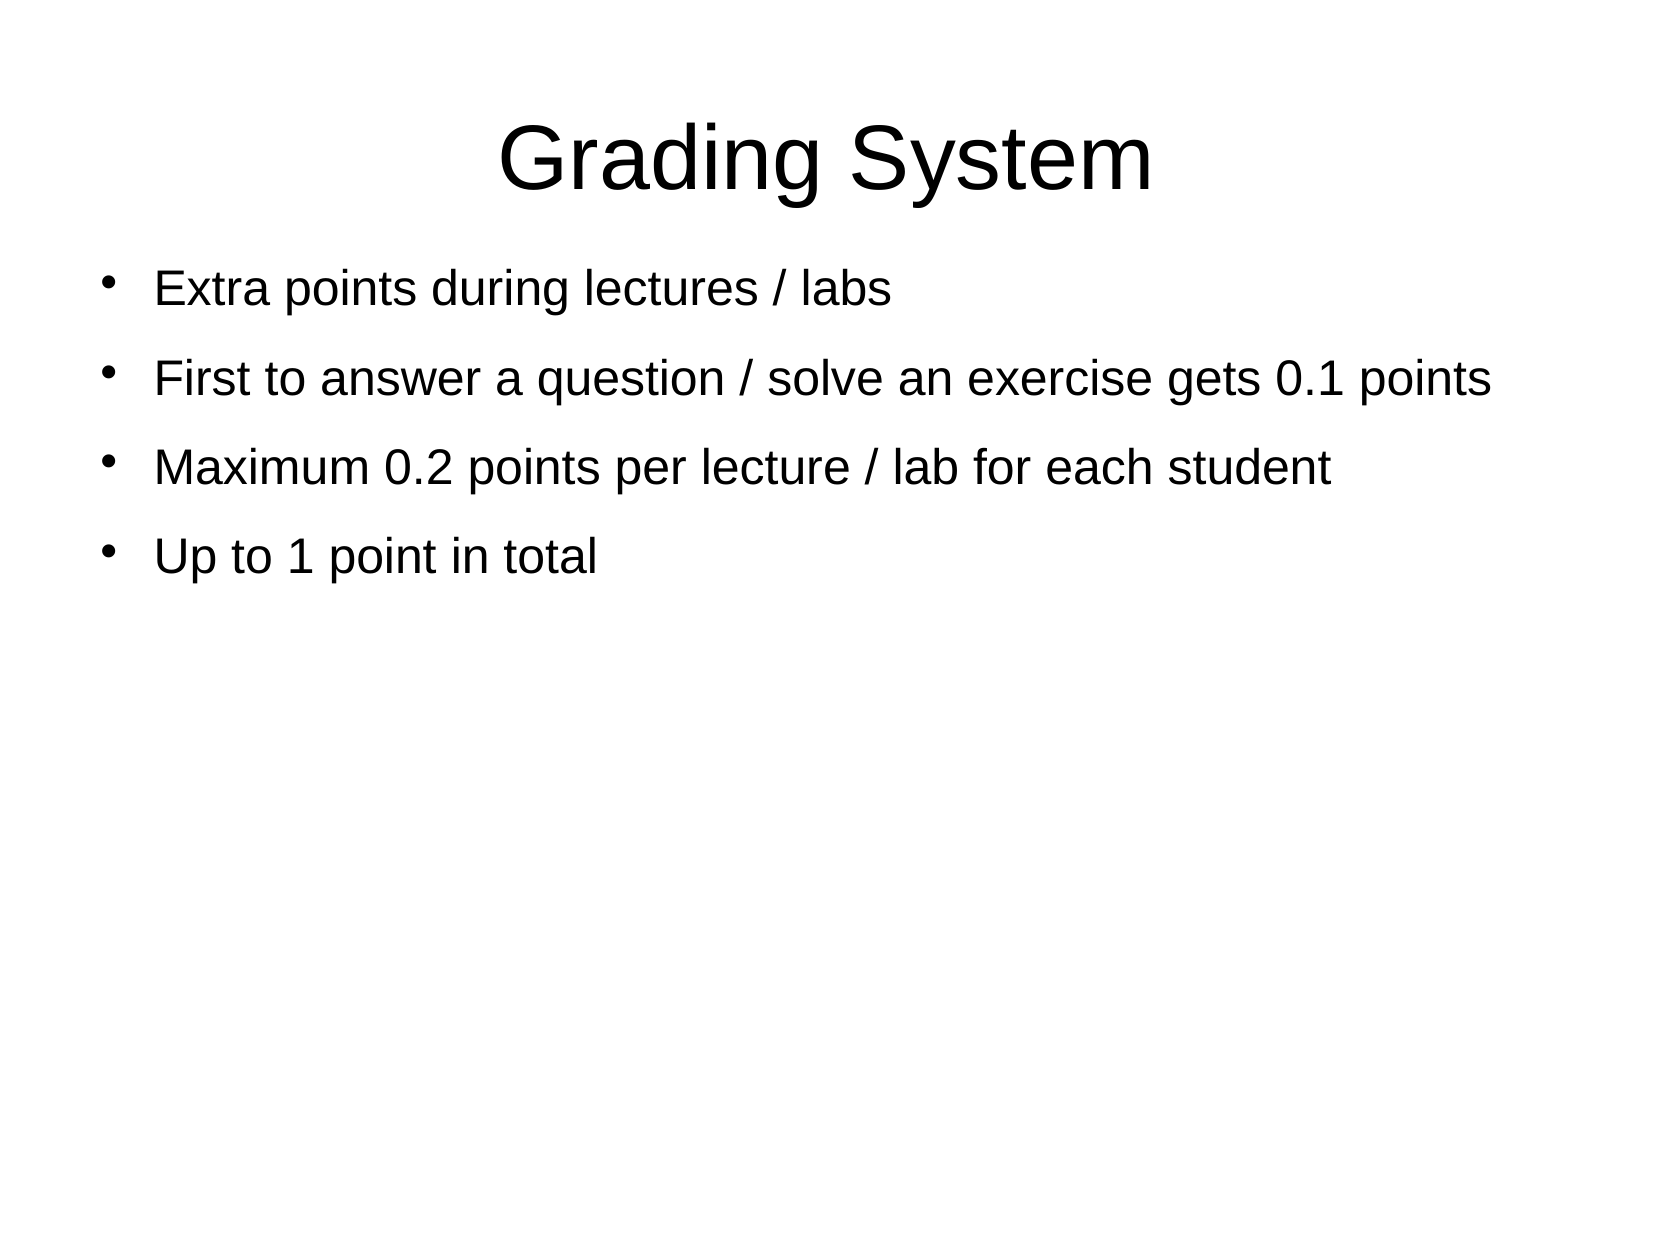

Grading System
Extra points during lectures / labs
First to answer a question / solve an exercise gets 0.1 points
Maximum 0.2 points per lecture / lab for each student
Up to 1 point in total